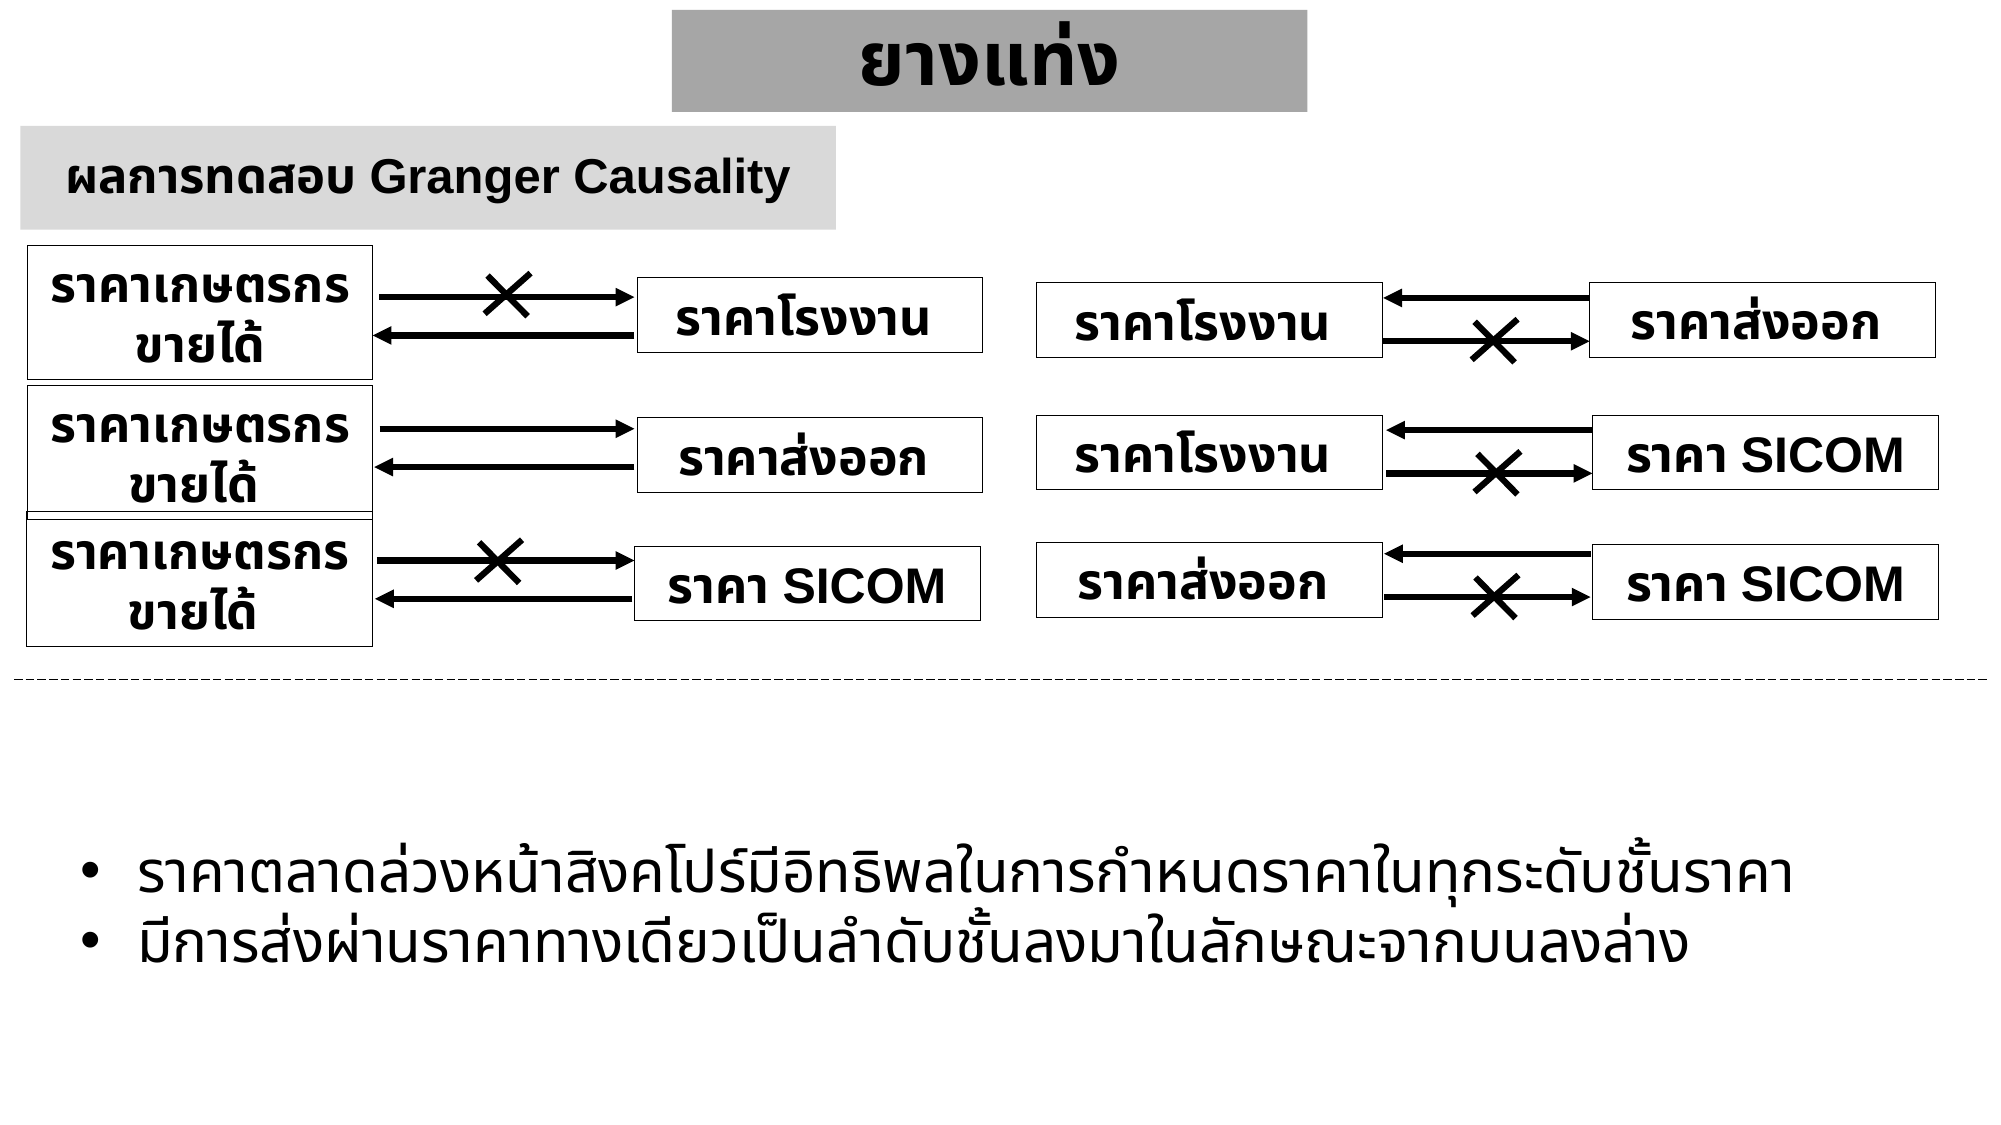

ยางแท่ง
ผลการทดสอบ Granger Causality
ราคาเกษตรกรขายได้
ราคาโรงงาน
ราคาส่งออก
ราคาโรงงาน
ราคาเกษตรกรขายได้
ราคาโรงงาน
ราคา SICOM
ราคาส่งออก
ราคาเกษตรกรขายได้
ราคาส่งออก
ราคา SICOM
ราคา SICOM
ราคาตลาดล่วงหน้าสิงคโปร์มีอิทธิพลในการกำหนดราคาในทุกระดับชั้นราคา
มีการส่งผ่านราคาทางเดียวเป็นลำดับชั้นลงมาในลักษณะจากบนลงล่าง